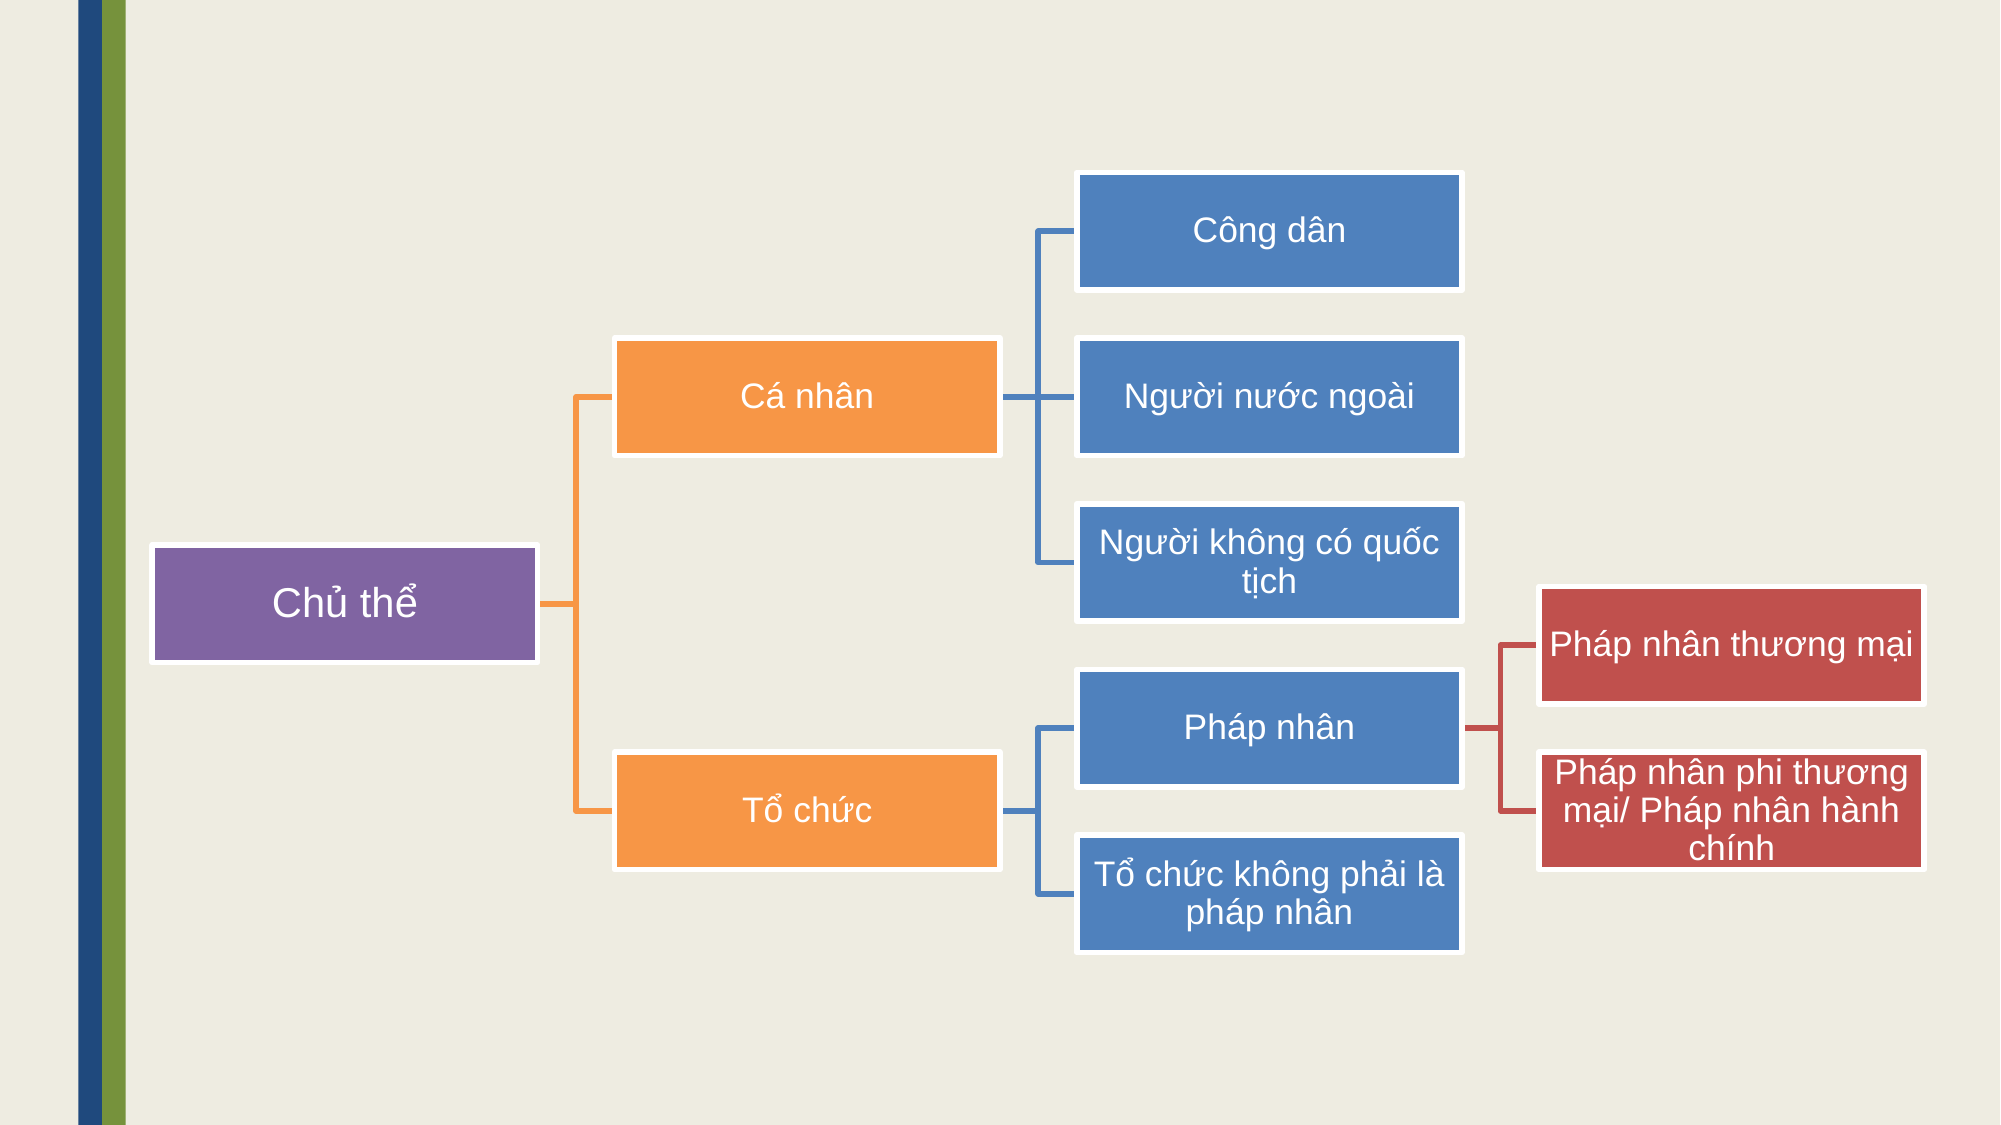

Chủ thể
Cá nhân
Công dân
Người nước ngoài
Người không có quốc tịch
Tổ chức
Pháp nhân
Pháp nhân thương mại
Pháp nhân phi thương mại/ Pháp nhân hành chính
Tổ chức không phải là pháp nhân